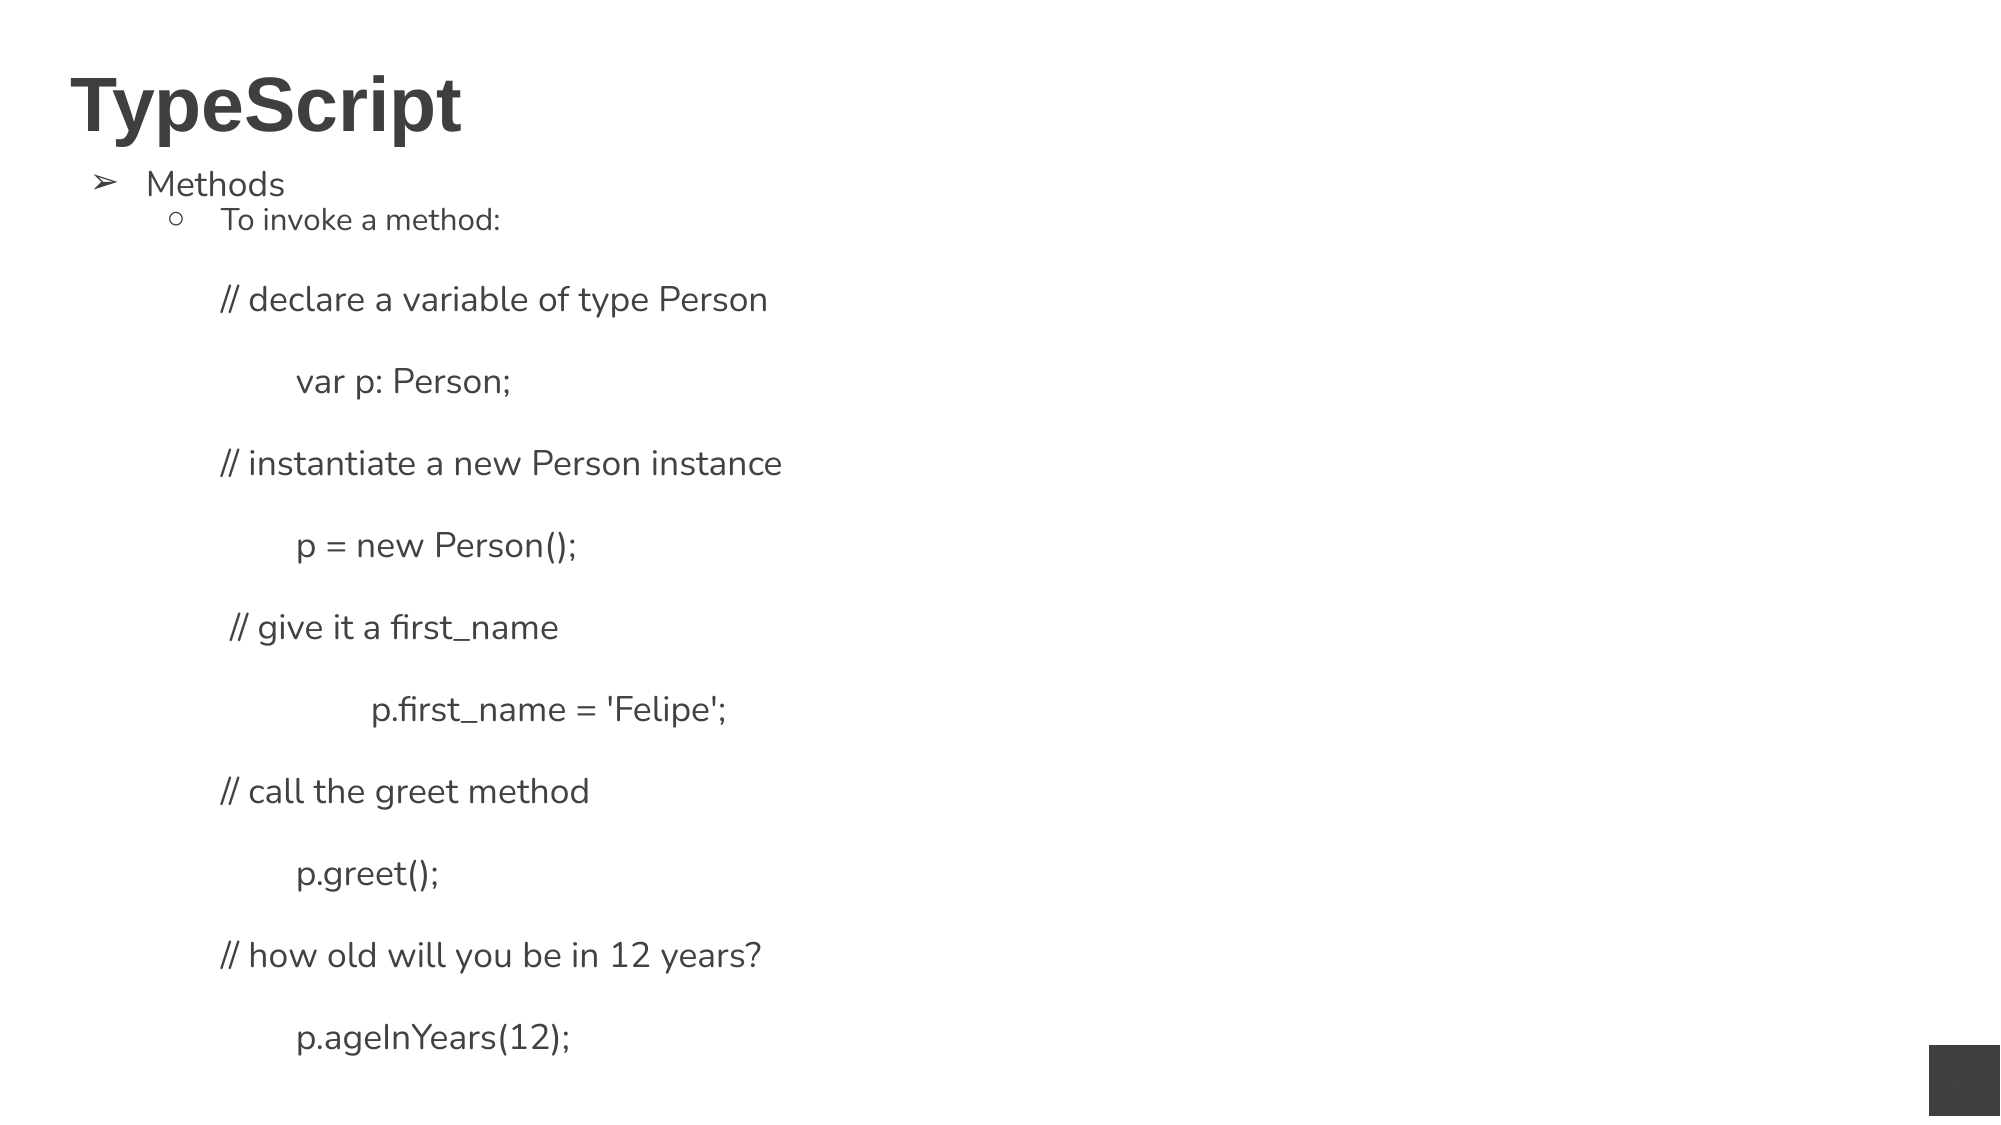

# TypeScript
Methods
To invoke a method:
// declare a variable of type Person
var p: Person;
// instantiate a new Person instance
p = new Person();
 // give it a first_name
 	p.first_name = 'Felipe';
// call the greet method
p.greet();
// how old will you be in 12 years?
p.ageInYears(12);
17